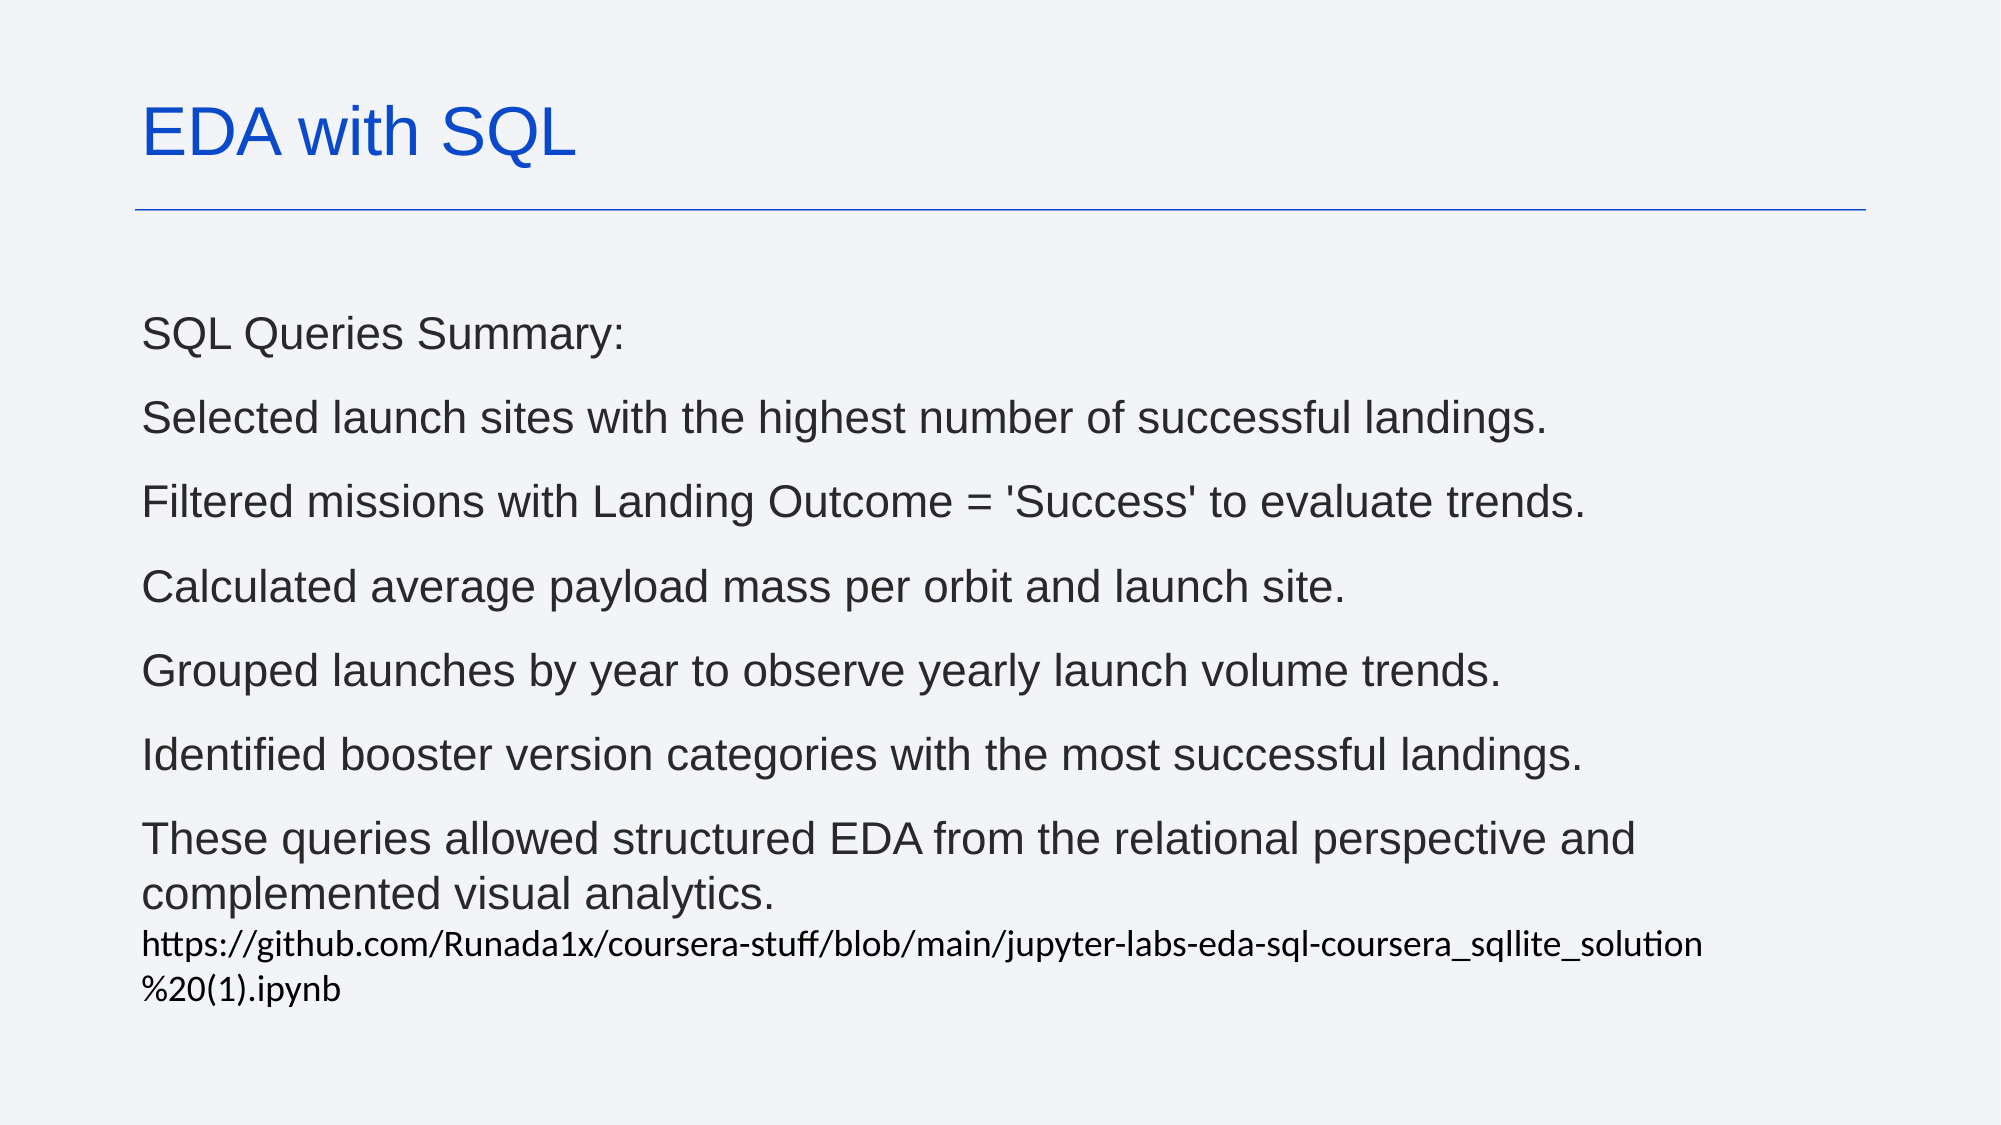

EDA with SQL
SQL Queries Summary:
Selected launch sites with the highest number of successful landings.
Filtered missions with Landing Outcome = 'Success' to evaluate trends.
Calculated average payload mass per orbit and launch site.
Grouped launches by year to observe yearly launch volume trends.
Identified booster version categories with the most successful landings.
These queries allowed structured EDA from the relational perspective and complemented visual analytics.
https://github.com/Runada1x/coursera-stuff/blob/main/jupyter-labs-eda-sql-coursera_sqllite_solution%20(1).ipynb